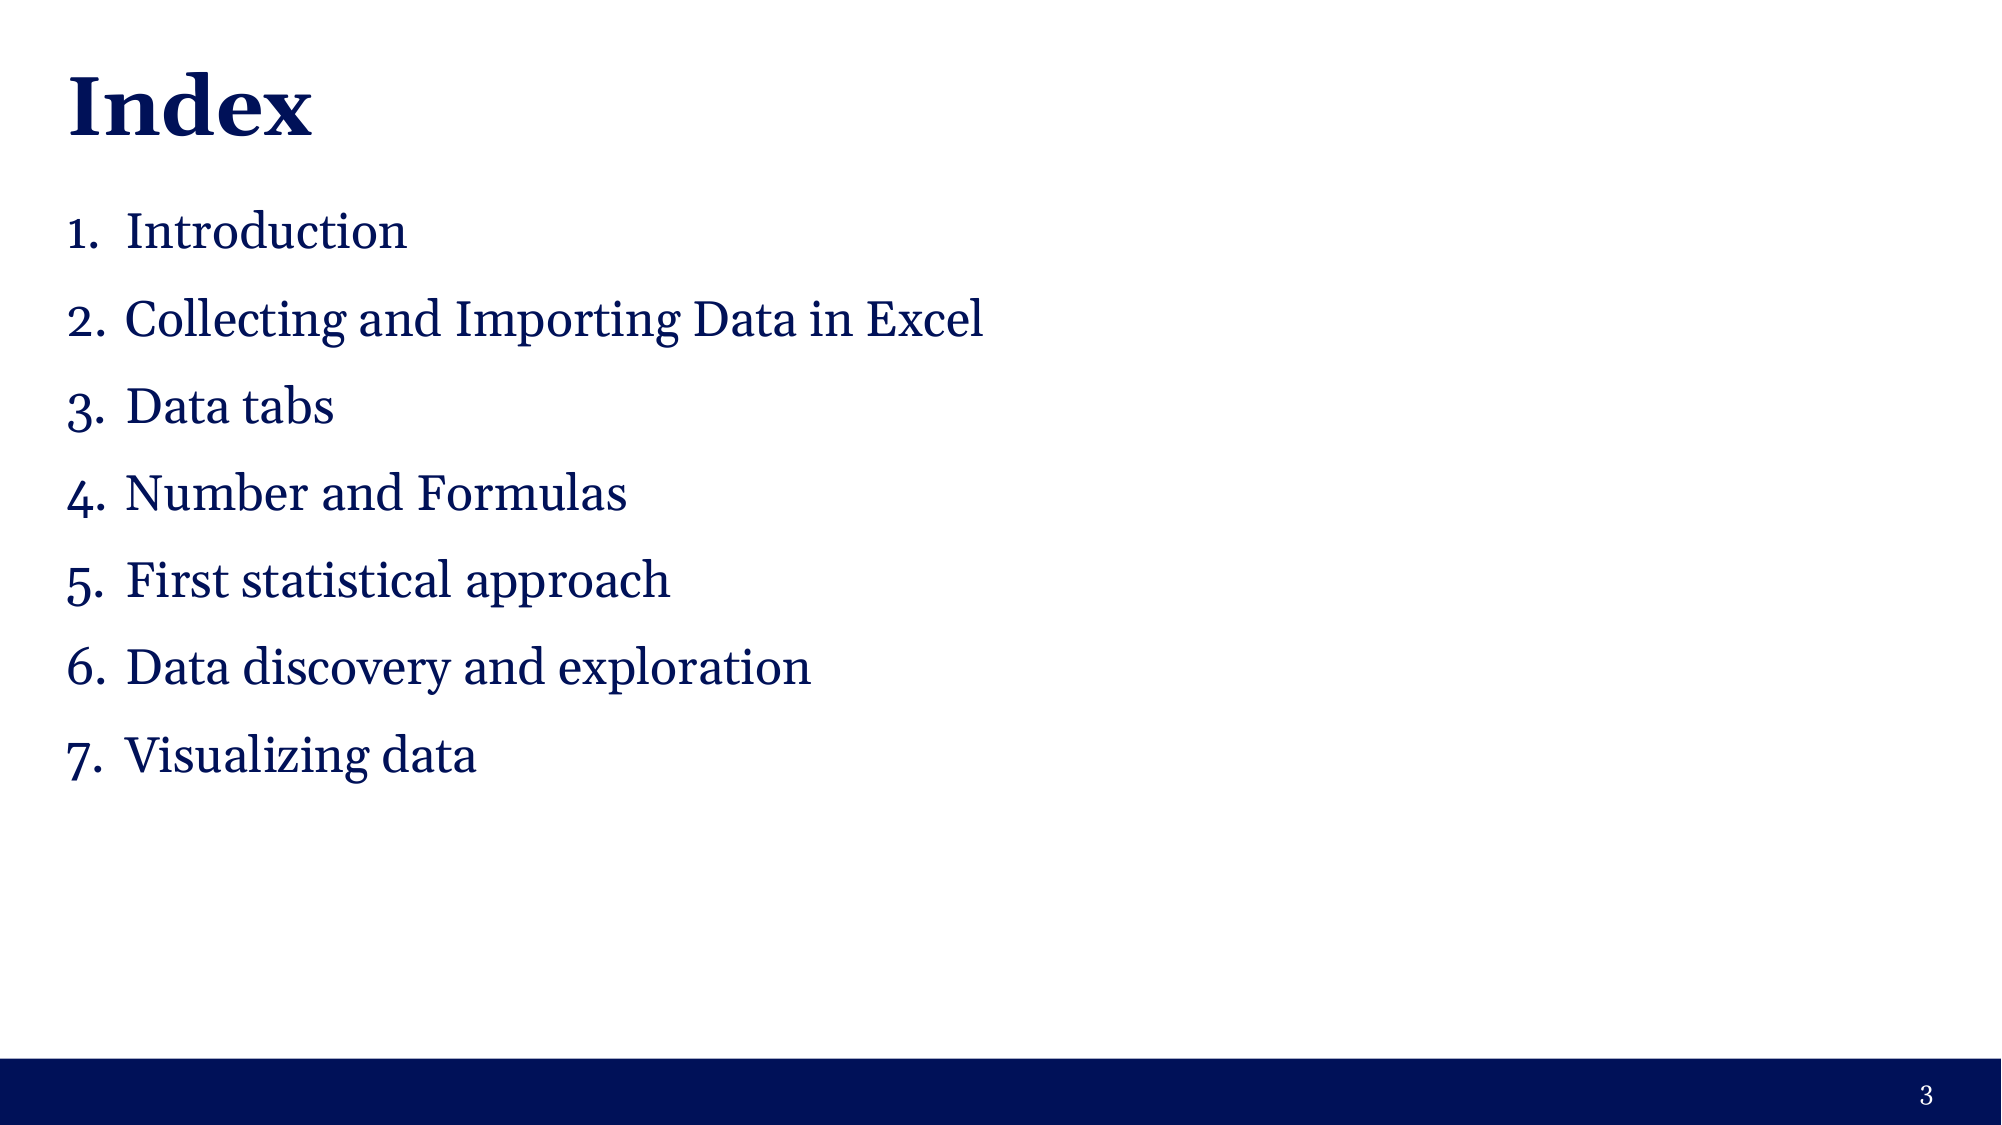

# Index
Introduction
Collecting and Importing Data in Excel
Data tabs
Number and Formulas
First statistical approach
Data discovery and exploration
Visualizing data
3